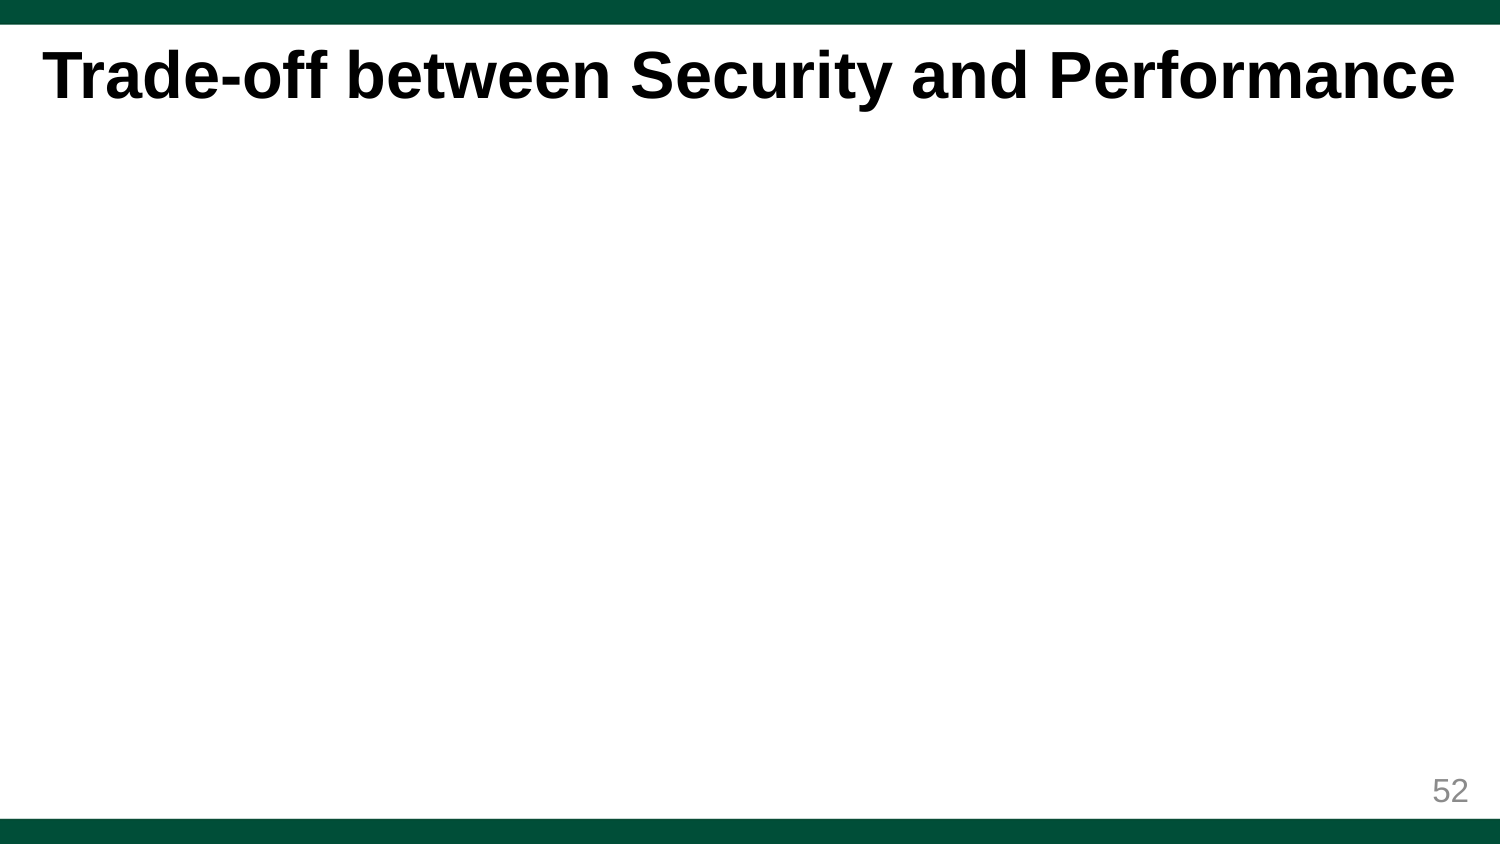

# Trade-off between Security and Performance

52